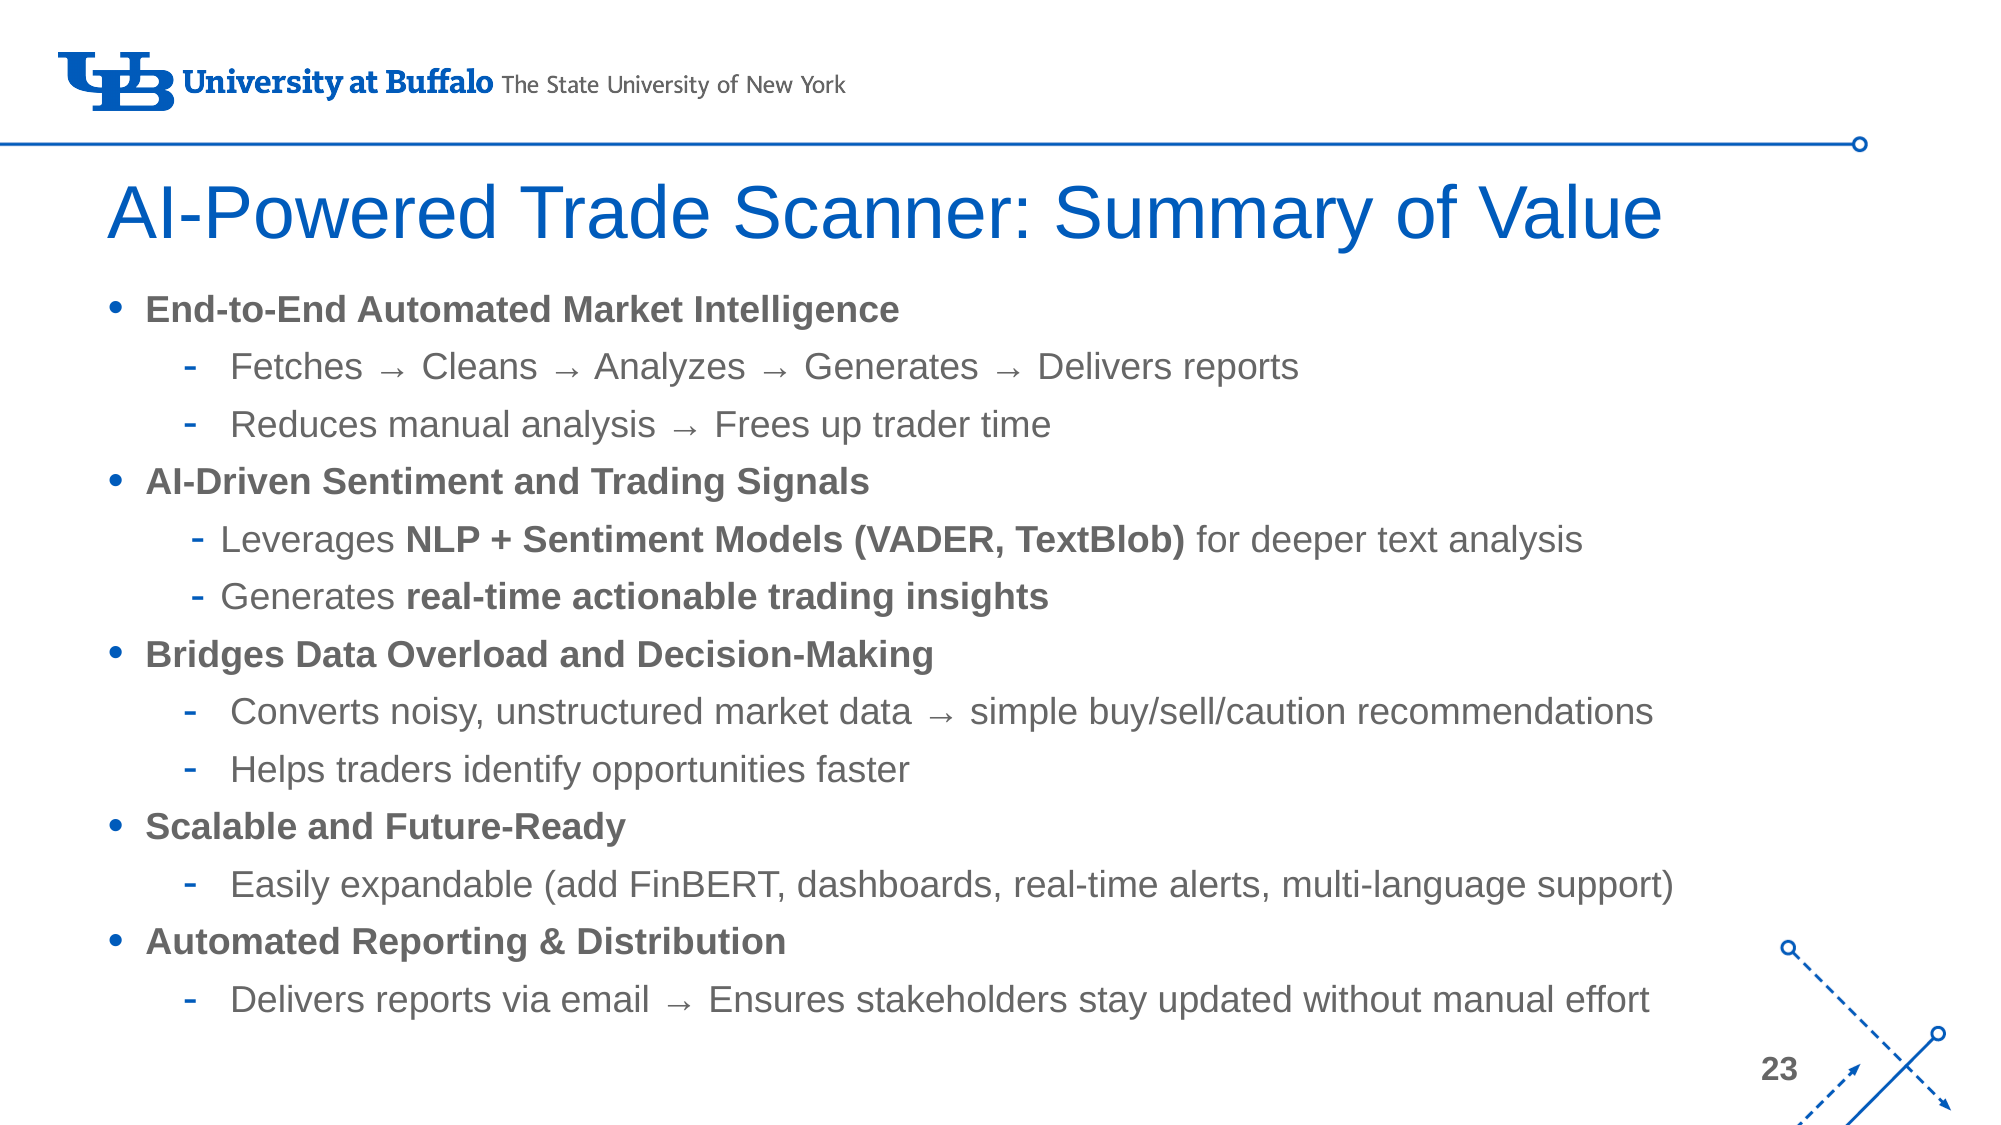

# AI-Powered Trade Scanner: Summary of Value
End-to-End Automated Market Intelligence
Fetches → Cleans → Analyzes → Generates → Delivers reports
Reduces manual analysis → Frees up trader time
AI-Driven Sentiment and Trading Signals
Leverages NLP + Sentiment Models (VADER, TextBlob) for deeper text analysis
Generates real-time actionable trading insights
Bridges Data Overload and Decision-Making
Converts noisy, unstructured market data → simple buy/sell/caution recommendations
Helps traders identify opportunities faster
Scalable and Future-Ready
Easily expandable (add FinBERT, dashboards, real-time alerts, multi-language support)
Automated Reporting & Distribution
Delivers reports via email → Ensures stakeholders stay updated without manual effort